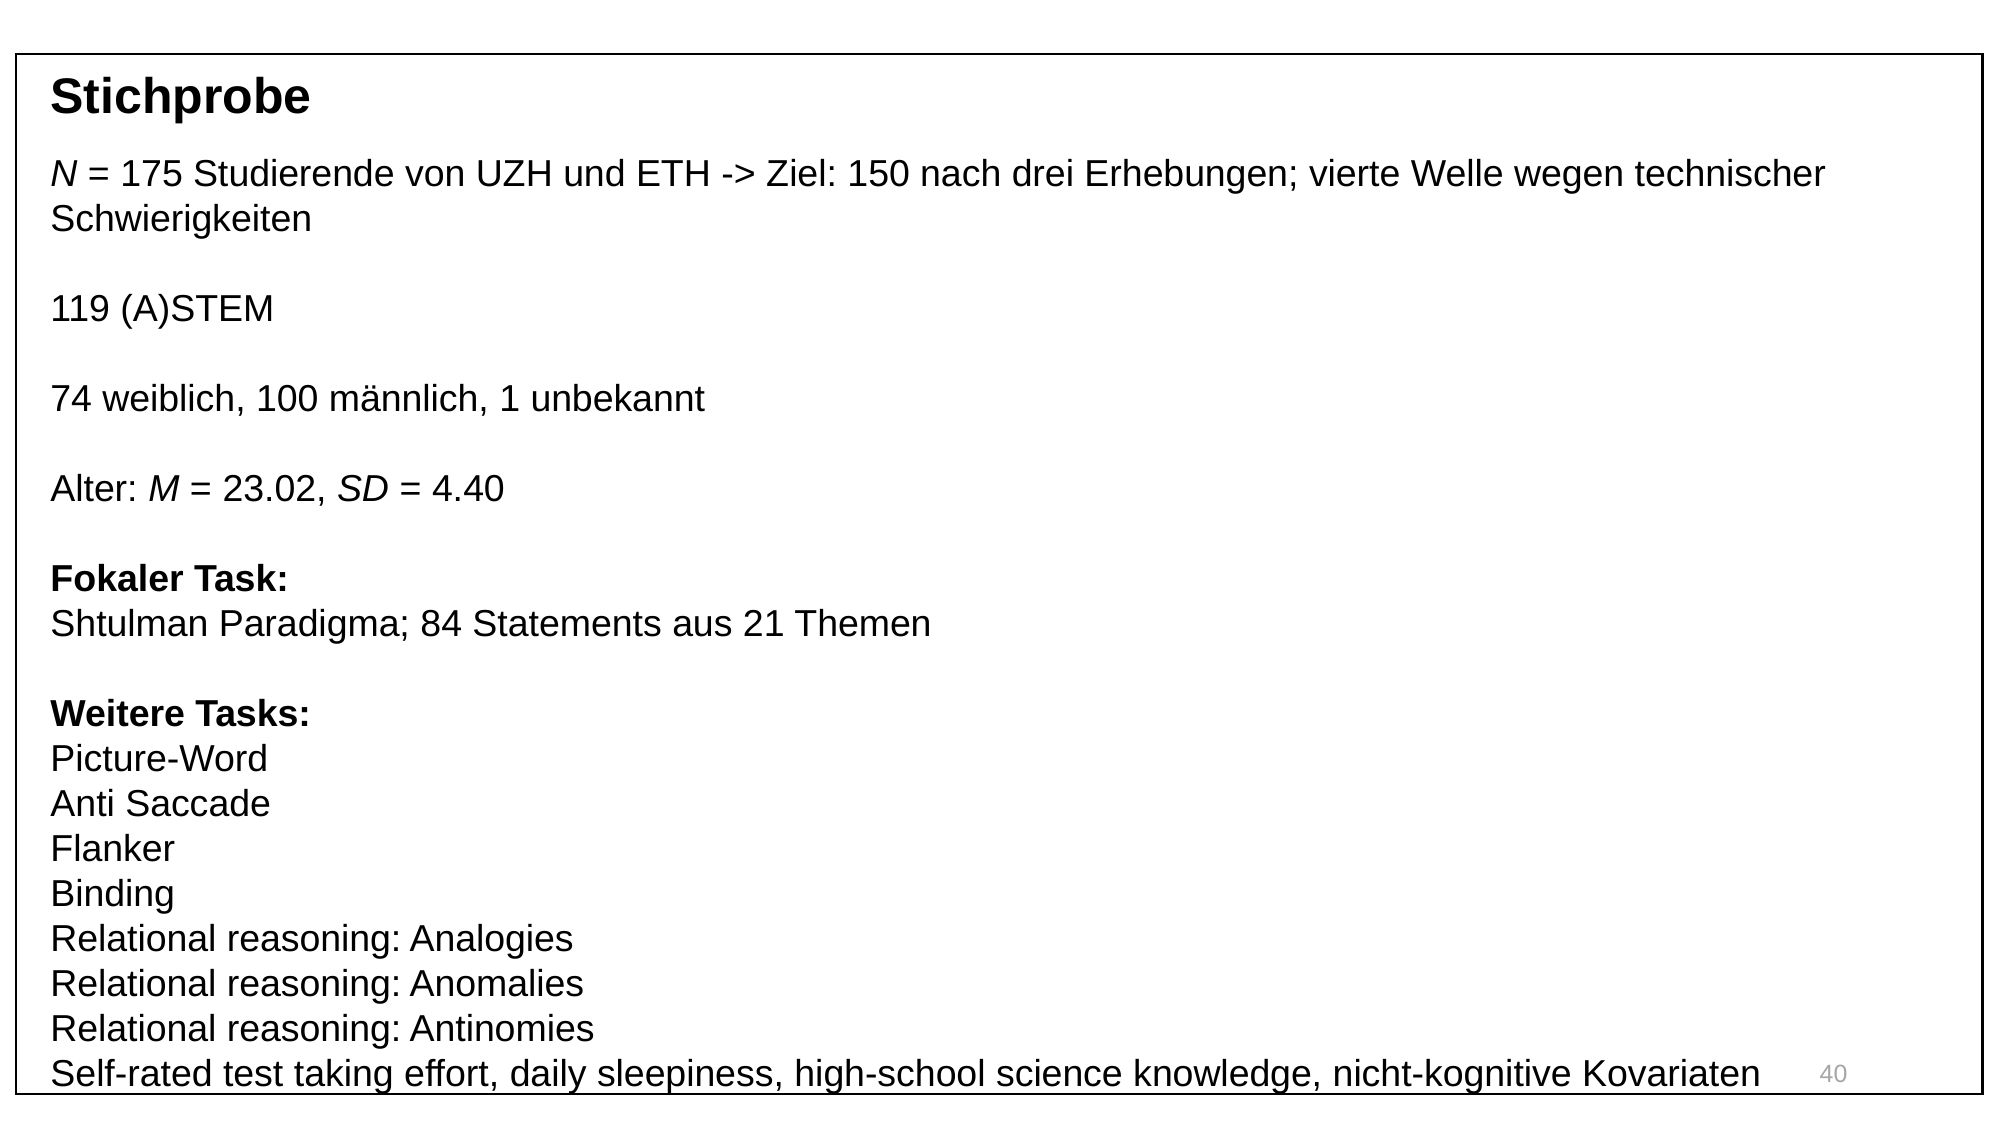

Stichprobe

N = 175 Studierende von UZH und ETH -> Ziel: 150 nach drei Erhebungen; vierte Welle wegen technischer Schwierigkeiten

119 (A)STEM

74 weiblich, 100 männlich, 1 unbekannt

Alter: M = 23.02, SD = 4.40

Fokaler Task:
Shtulman Paradigma; 84 Statements aus 21 Themen

Weitere Tasks:
Picture-Word
Anti Saccade
Flanker
Binding
Relational reasoning: Analogies
Relational reasoning: Anomalies
Relational reasoning: Antinomies
Self-rated test taking effort, daily sleepiness, high-school science knowledge, nicht-kognitive Kovariaten

40